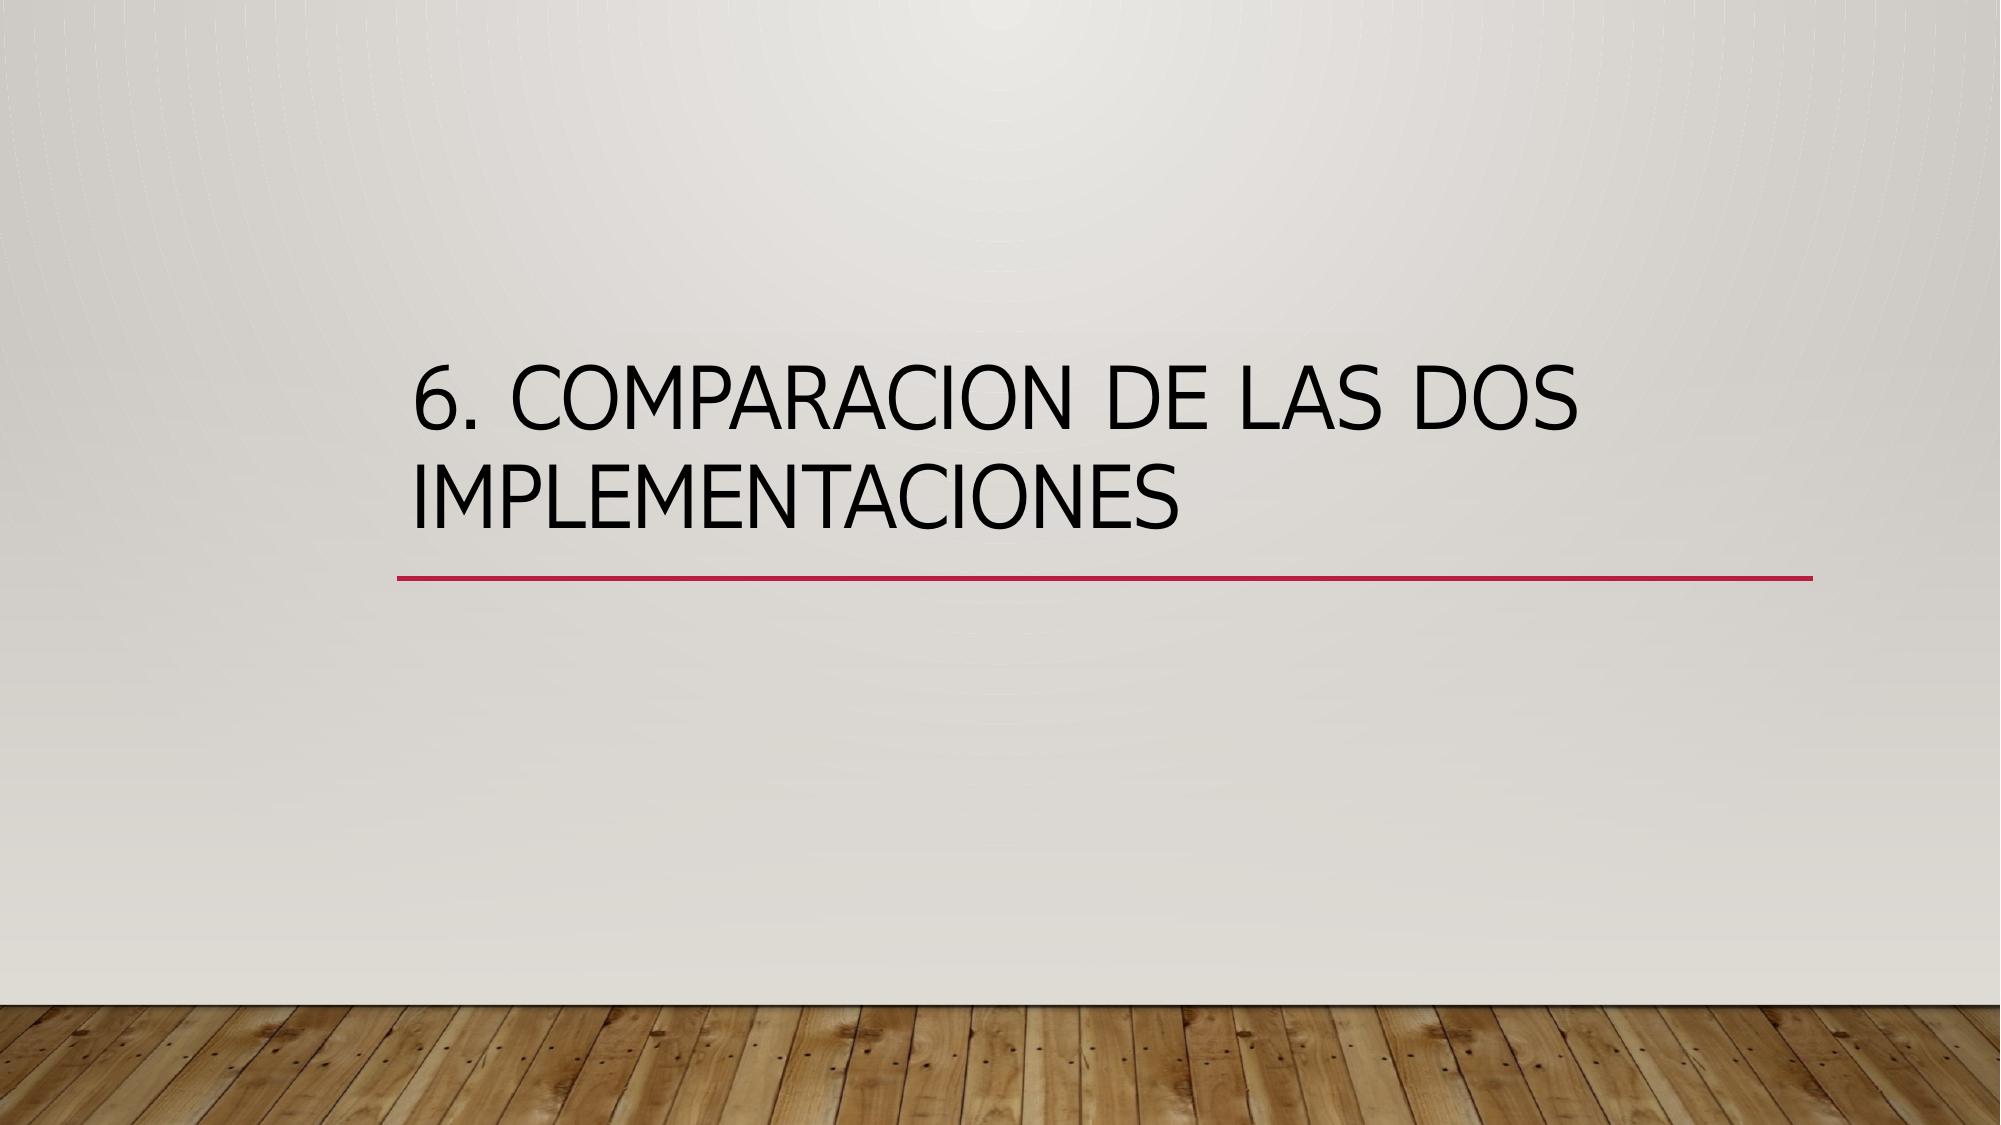

# 6. Comparacion de las dos implementaciones